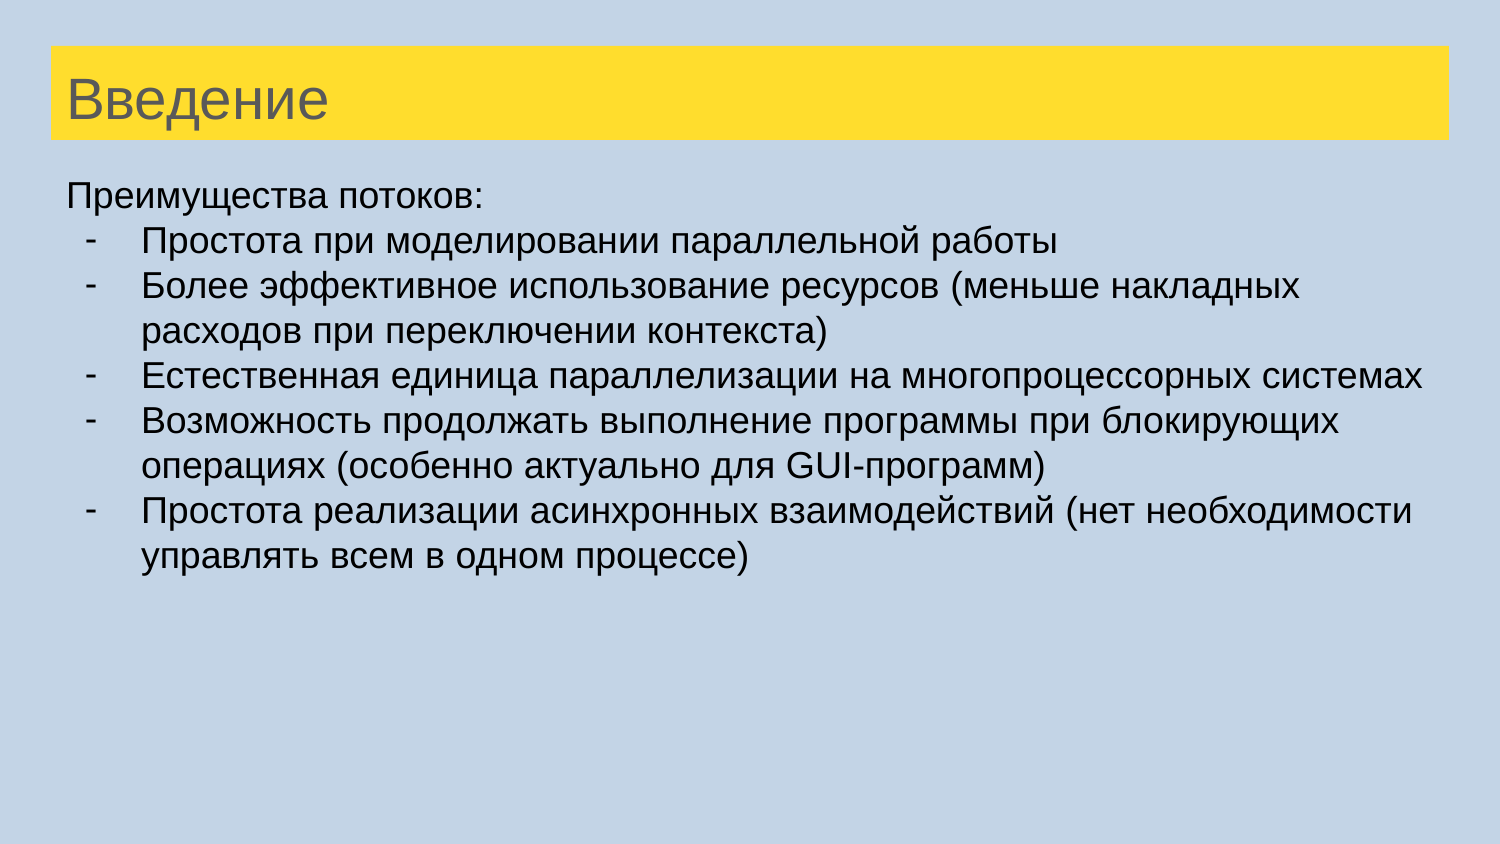

# Введение
Преимущества потоков:
Простота при моделировании параллельной работы
Более эффективное использование ресурсов (меньше накладных расходов при переключении контекста)
Естественная единица параллелизации на многопроцессорных системах
Возможность продолжать выполнение программы при блокирующих операциях (особенно актуально для GUI-программ)
Простота реализации асинхронных взаимодействий (нет необходимости управлять всем в одном процессе)